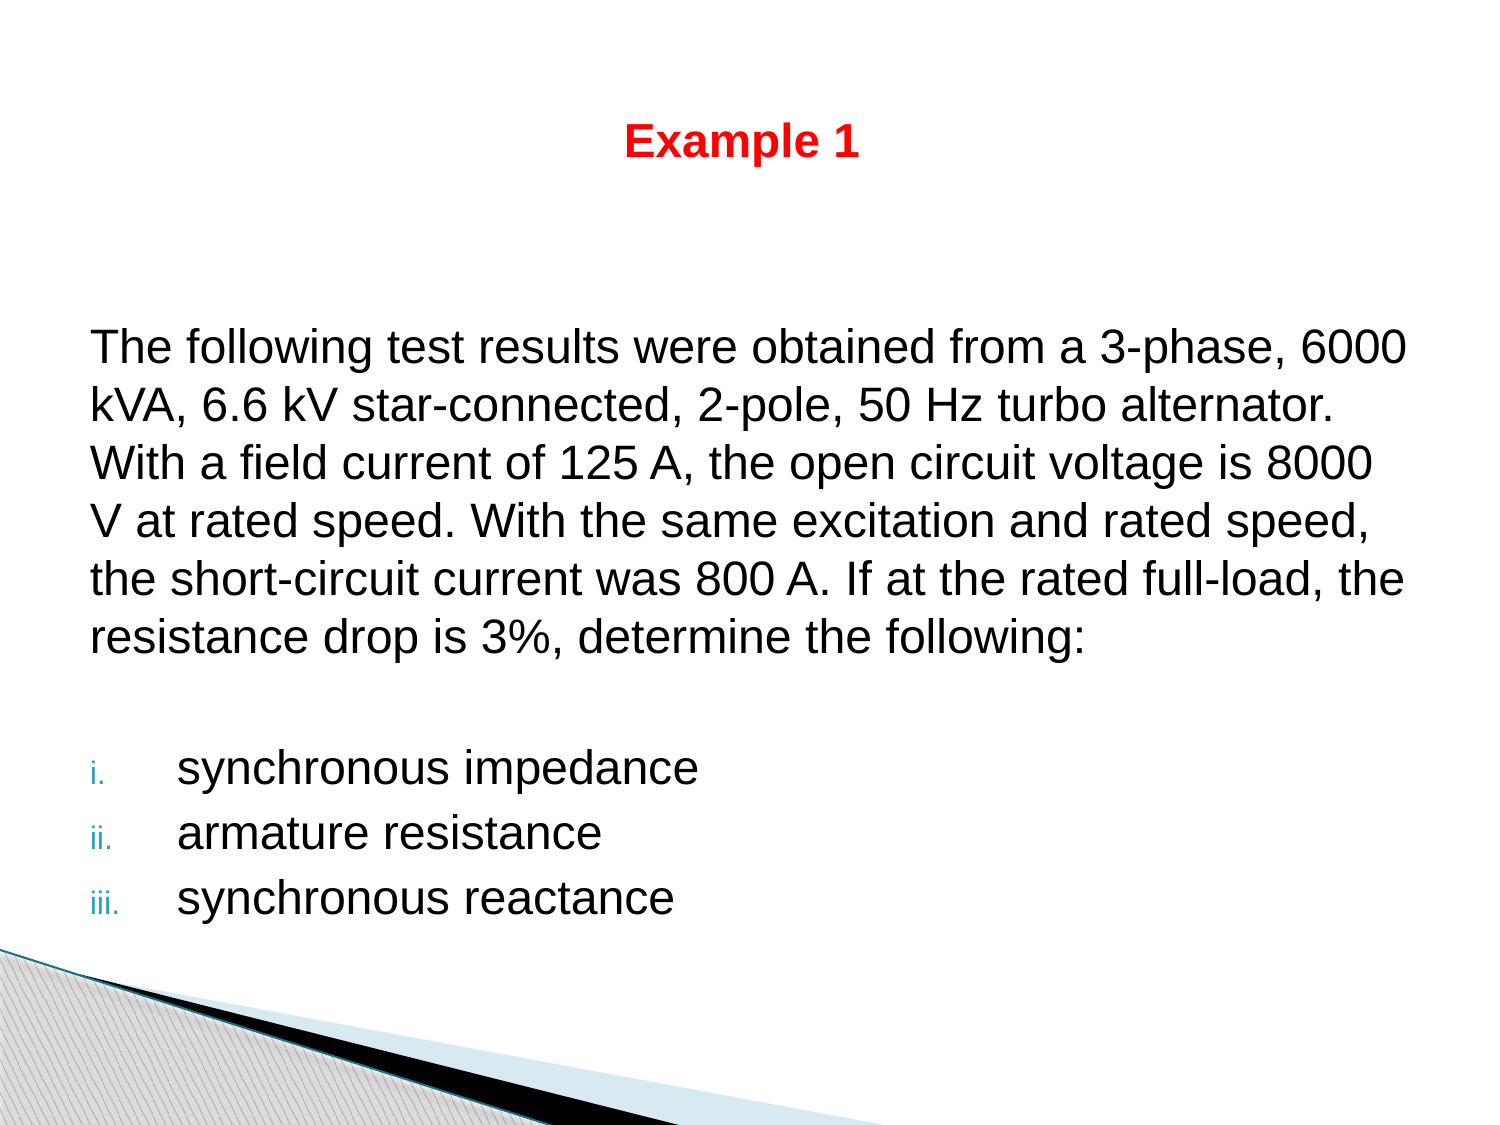

# Example 1

The following test results were obtained from a 3-phase, 6000 kVA, 6.6 kV star-connected, 2-pole, 50 Hz turbo alternator. With a field current of 125 A, the open circuit voltage is 8000 V at rated speed. With the same excitation and rated speed, the short-circuit current was 800 A. If at the rated full-load, the resistance drop is 3%, determine the following:

synchronous impedance
armature resistance
synchronous reactance